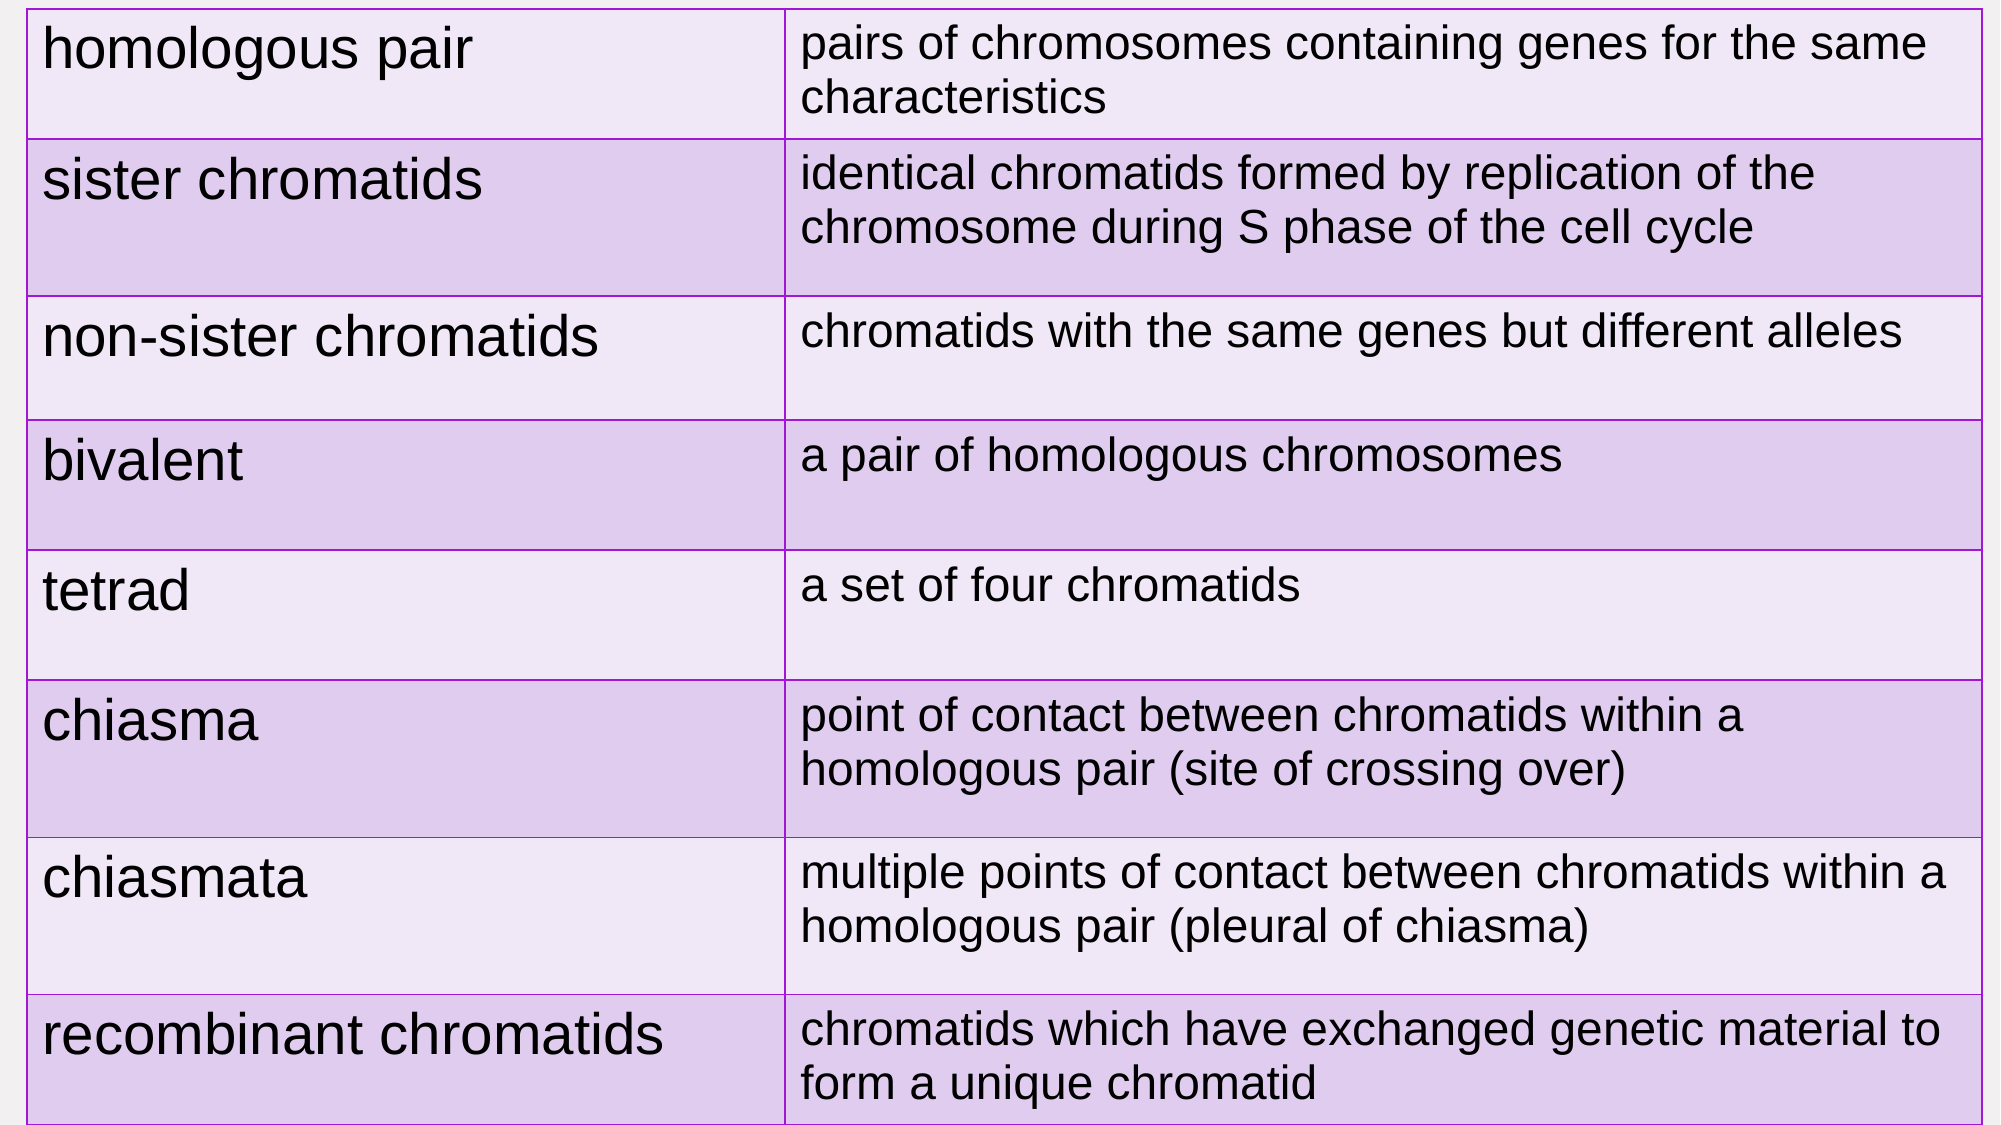

| homologous pair | pairs of chromosomes containing genes for the same characteristics |
| --- | --- |
| sister chromatids | identical chromatids formed by replication of the chromosome during S phase of the cell cycle |
| non-sister chromatids | chromatids with the same genes but different alleles |
| bivalent | a pair of homologous chromosomes |
| tetrad | a set of four chromatids |
| chiasma | point of contact between chromatids within a homologous pair (site of crossing over) |
| chiasmata | multiple points of contact between chromatids within a homologous pair (pleural of chiasma) |
| recombinant chromatids | chromatids which have exchanged genetic material to form a unique chromatid |
#